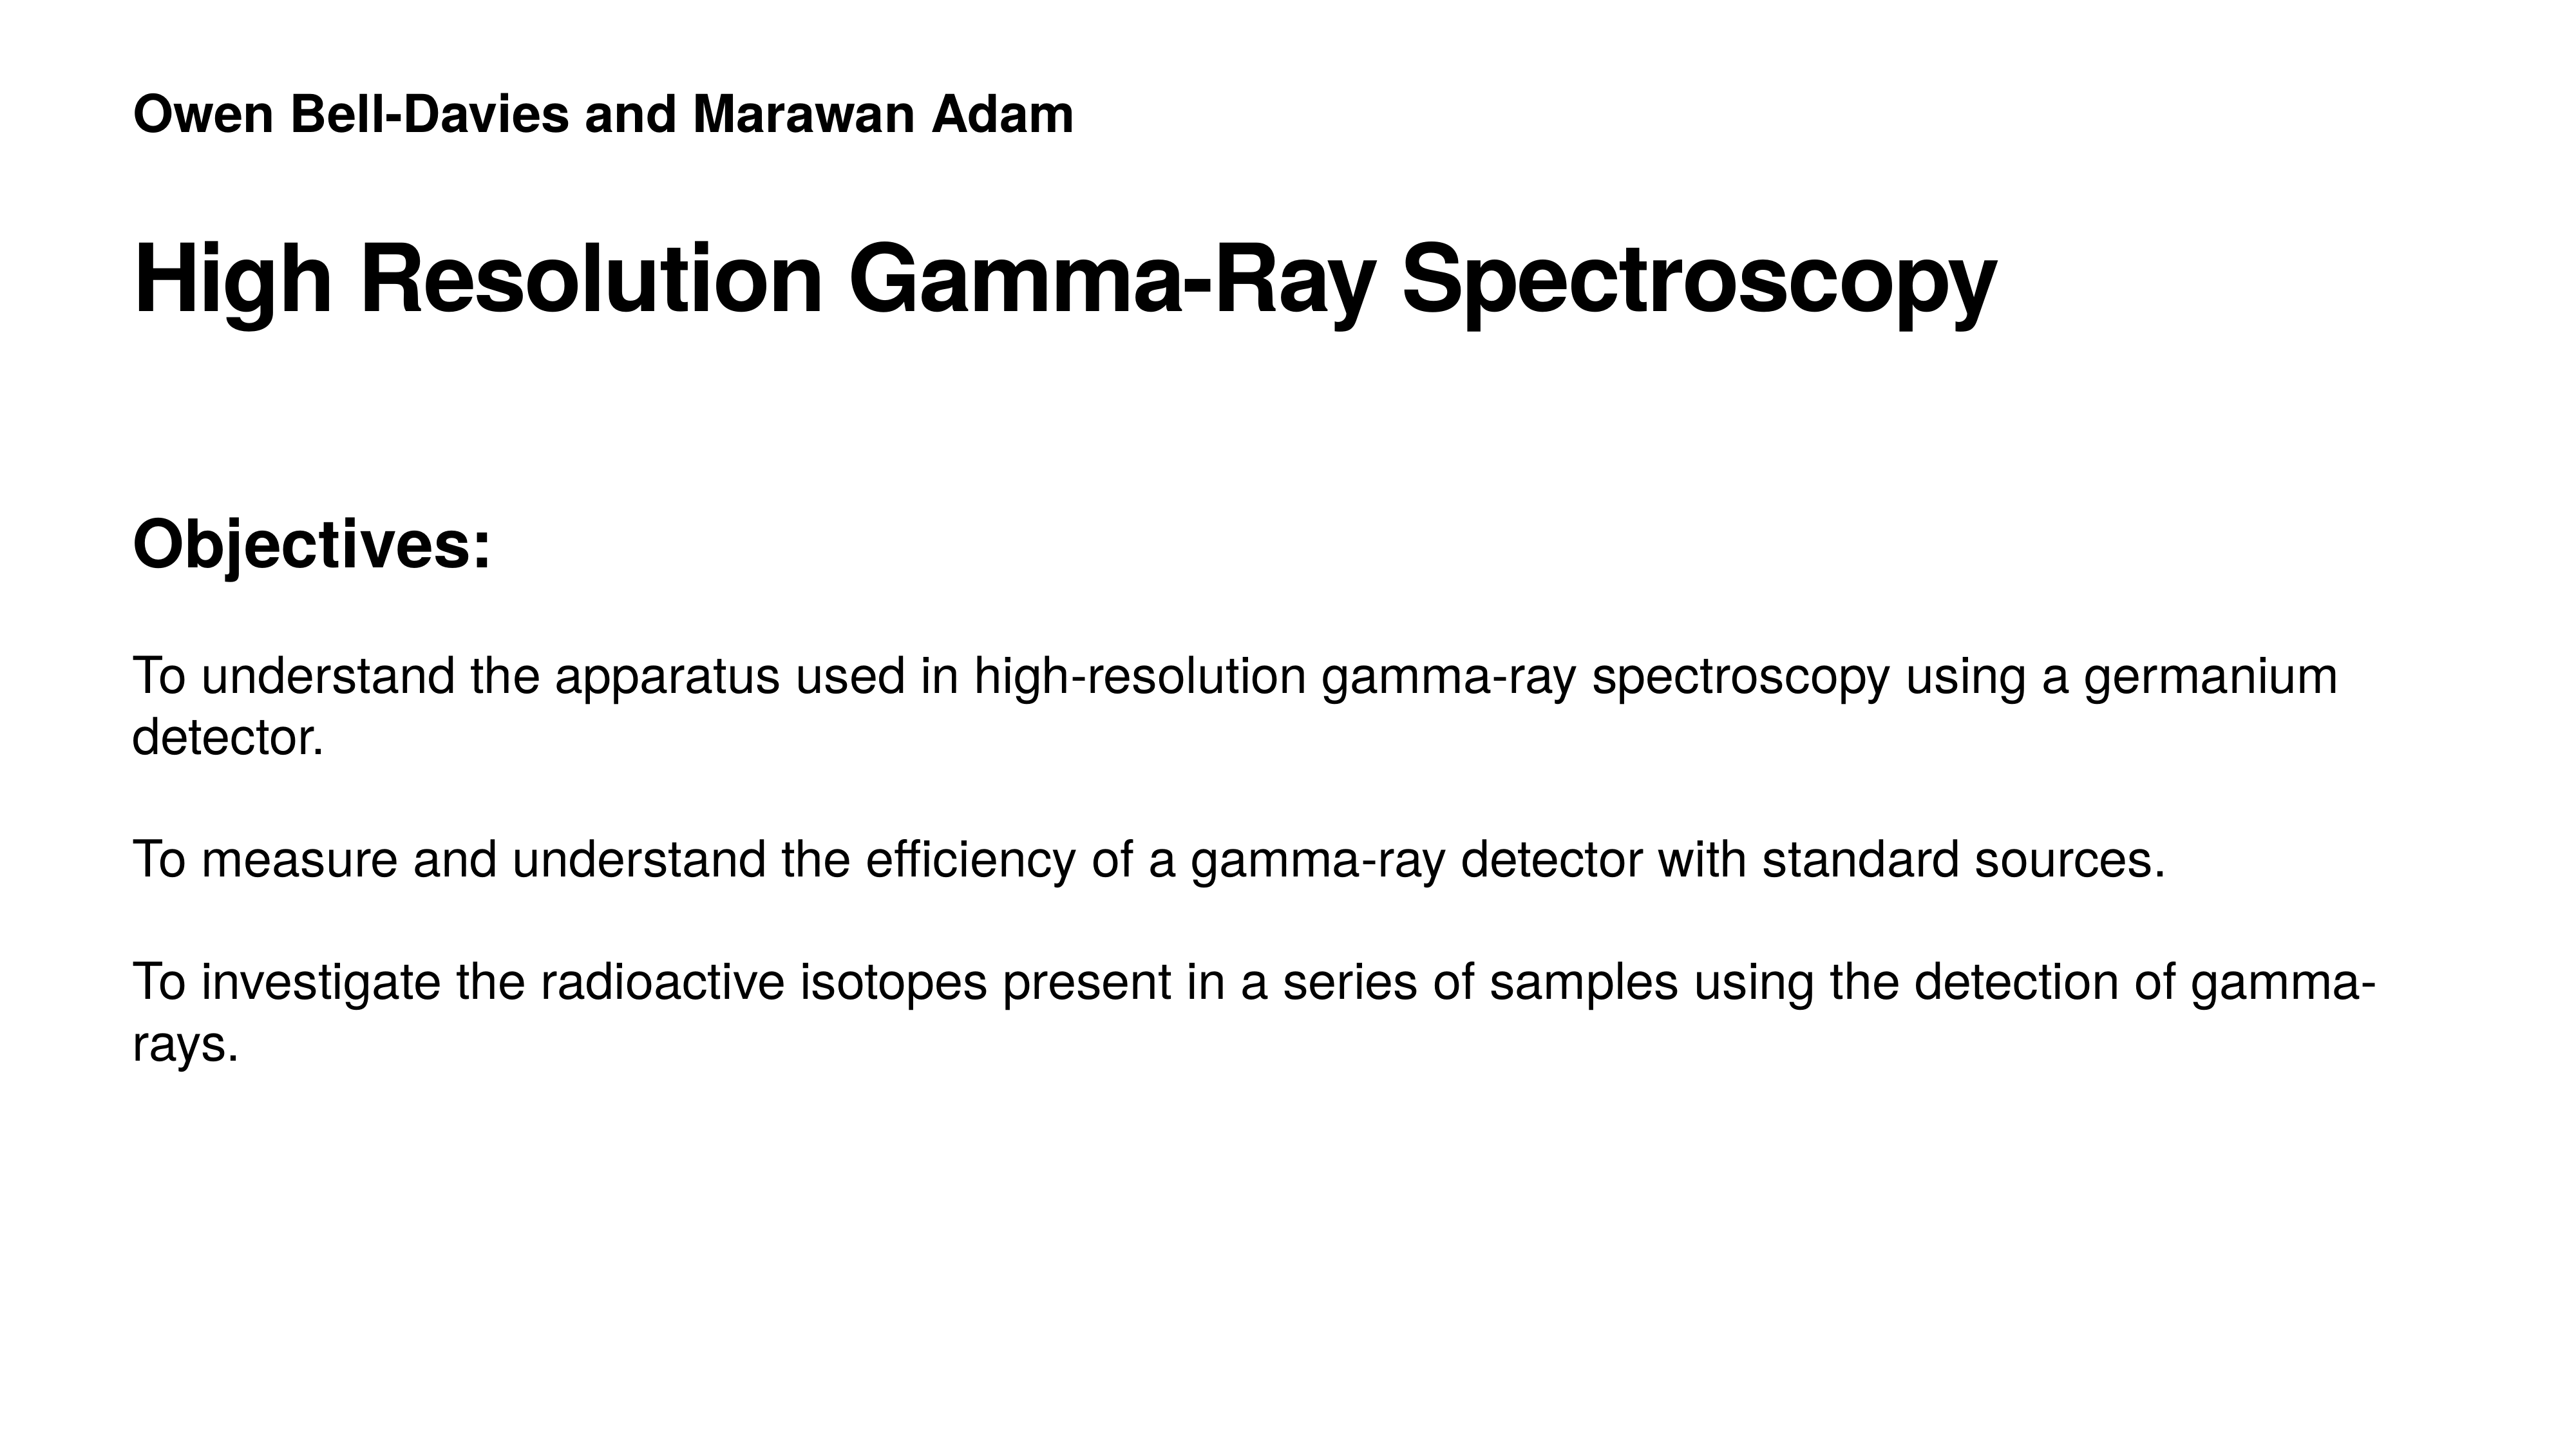

Owen Bell-Davies and Marawan Adam
# High Resolution Gamma-Ray Spectroscopy
Objectives:

To understand the apparatus used in high-resolution gamma-ray spectroscopy using a germanium detector.

To measure and understand the efficiency of a gamma-ray detector with standard sources.

To investigate the radioactive isotopes present in a series of samples using the detection of gamma-rays.